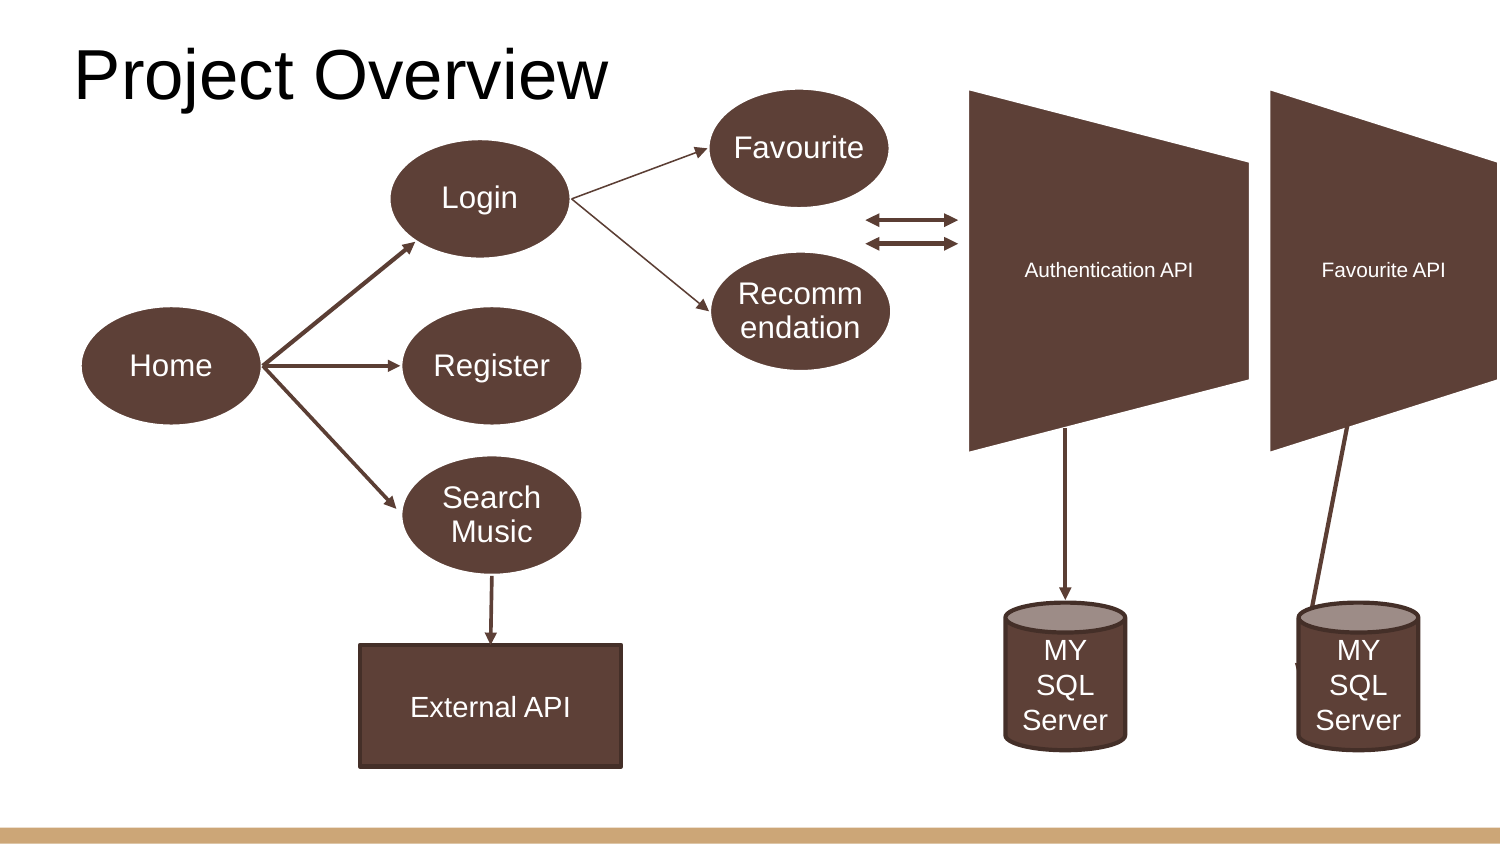

Project Overview

Favourite
Authentication API
Favourite API

Login

Recommendation

Home

Register

Search Music
MY SQL
Server
MY SQL
Server
External API